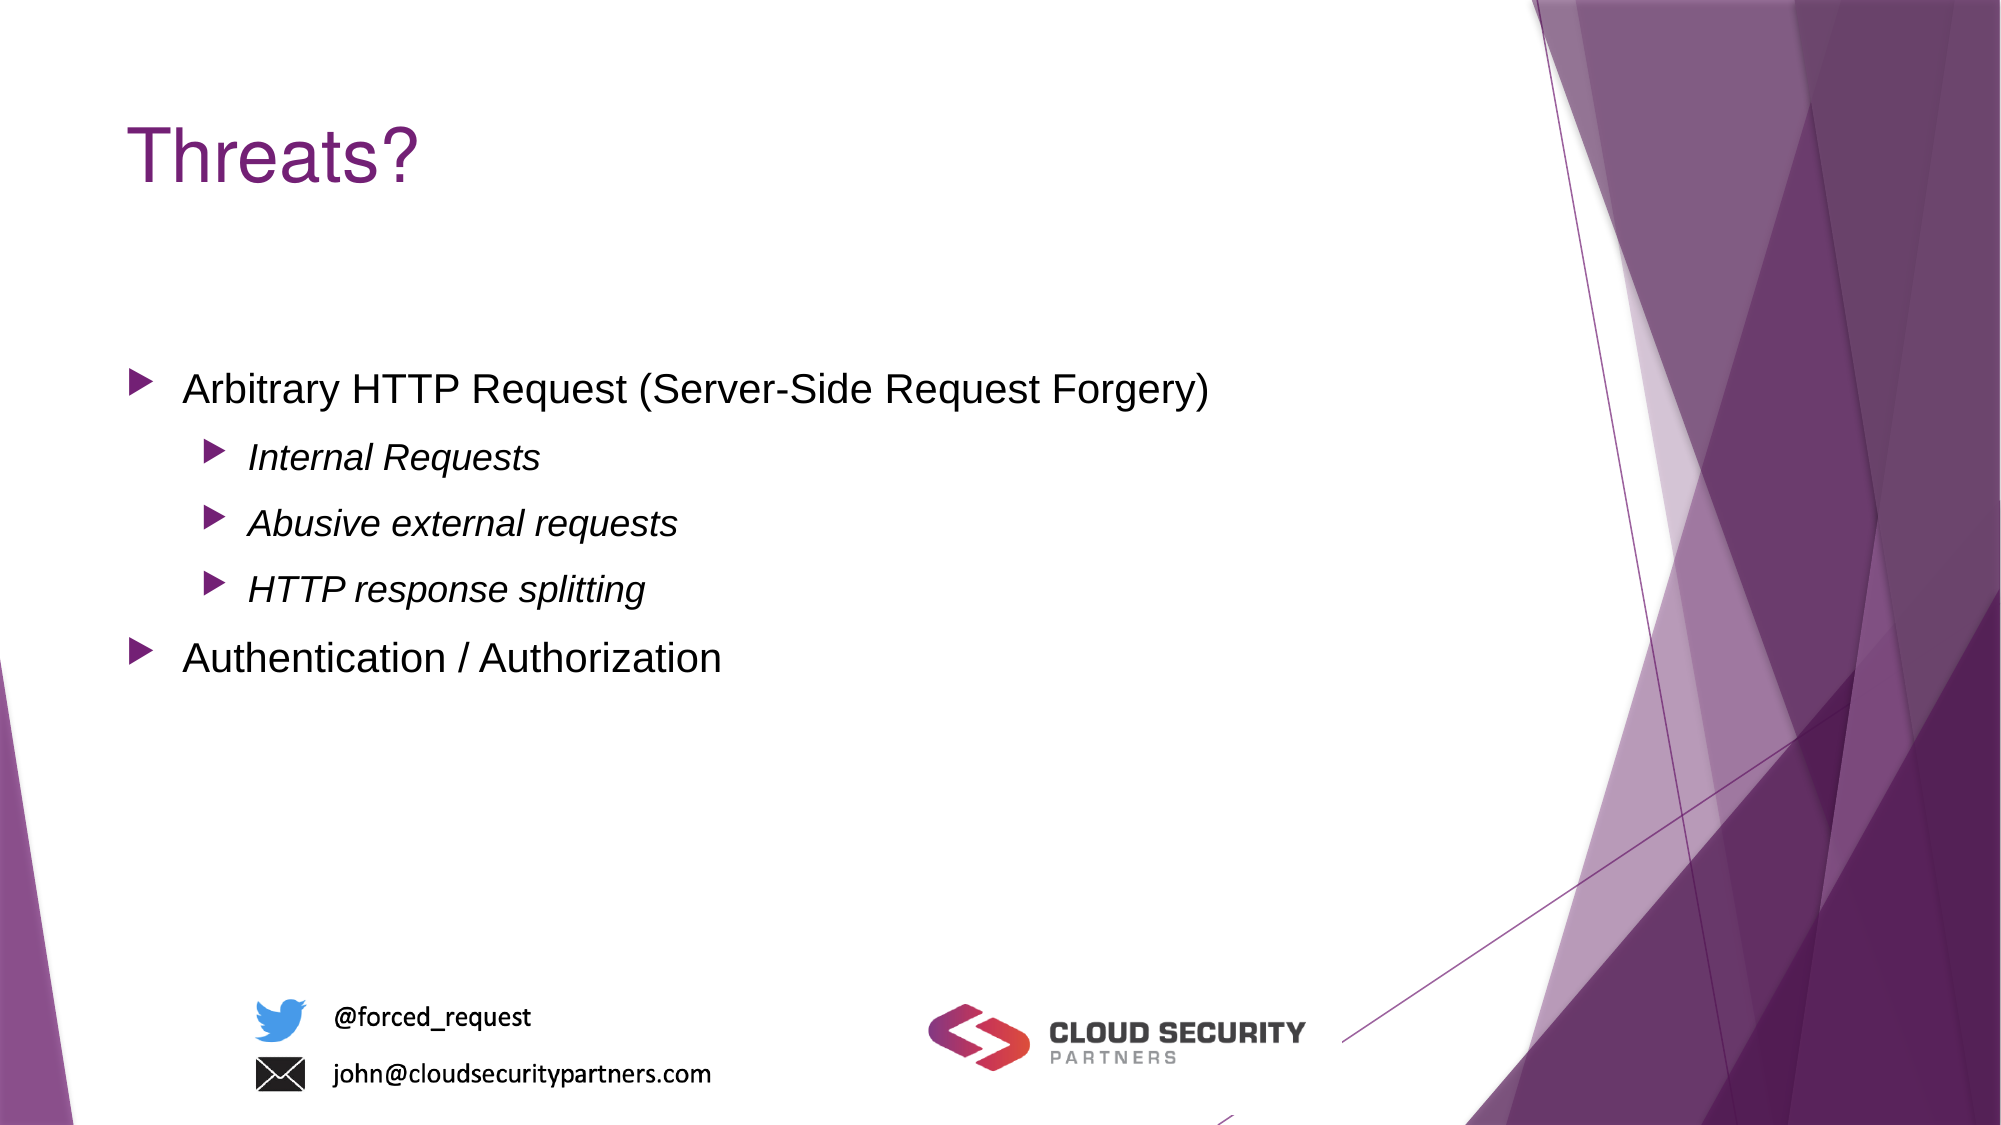

# Threats?
Arbitrary HTTP Request (Server-Side Request Forgery)
Internal Requests
Abusive external requests
HTTP response splitting
Authentication / Authorization